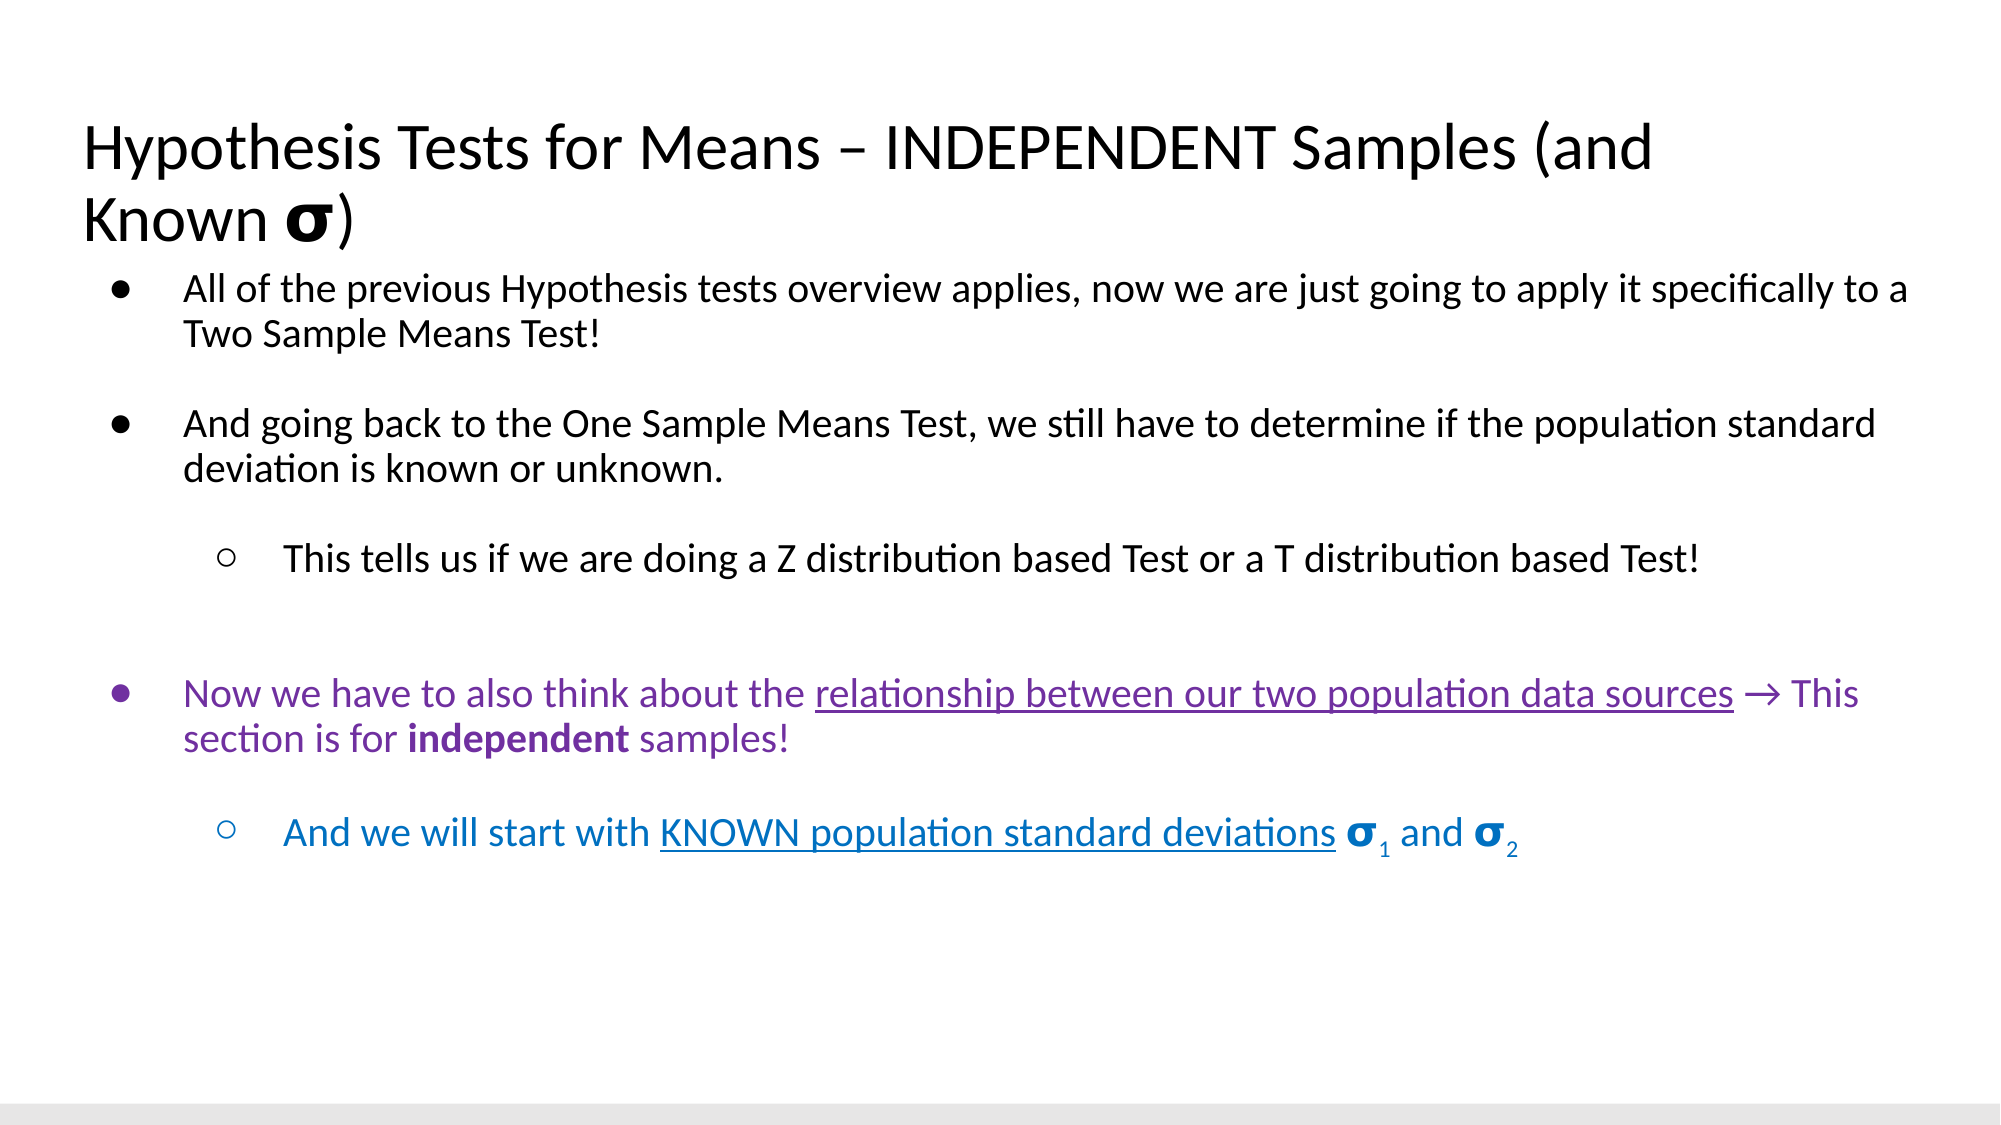

# Hypothesis Tests for Means – INDEPENDENT Samples (and Known 𝞂)
All of the previous Hypothesis tests overview applies, now we are just going to apply it specifically to a Two Sample Means Test!

And going back to the One Sample Means Test, we still have to determine if the population standard deviation is known or unknown.
This tells us if we are doing a Z distribution based Test or a T distribution based Test!

Now we have to also think about the relationship between our two population data sources → This section is for independent samples!
And we will start with KNOWN population standard deviations 𝞂1 and 𝞂2